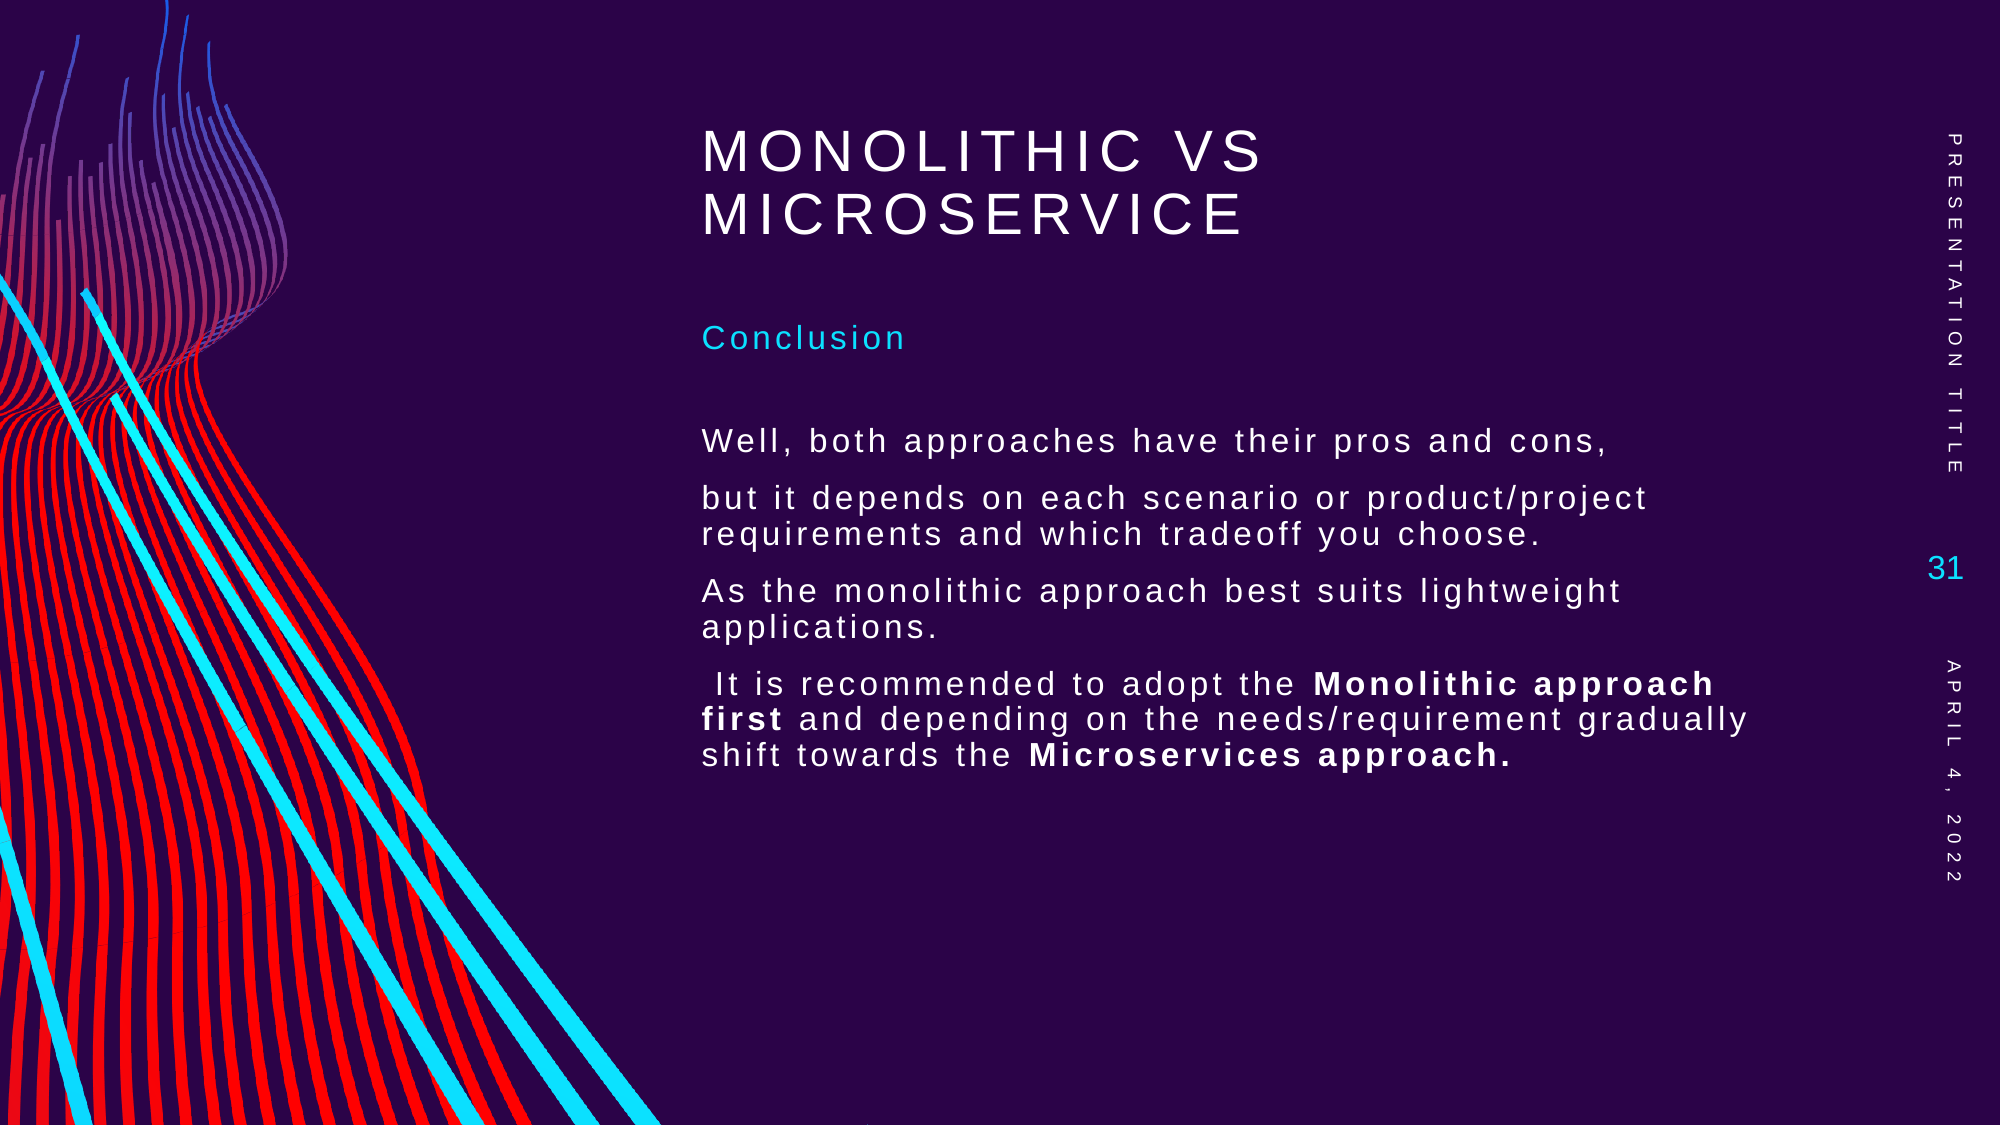

# Monolithic vs Microservice
PRESENTATION TITLE
Conclusion

Well, both approaches have their pros and cons,
but it depends on each scenario or product/project requirements and which tradeoff you choose.
As the monolithic approach best suits lightweight applications.
 It is recommended to adopt the Monolithic approach first and depending on the needs/requirement gradually shift towards the Microservices approach.

31
April 4, 2022